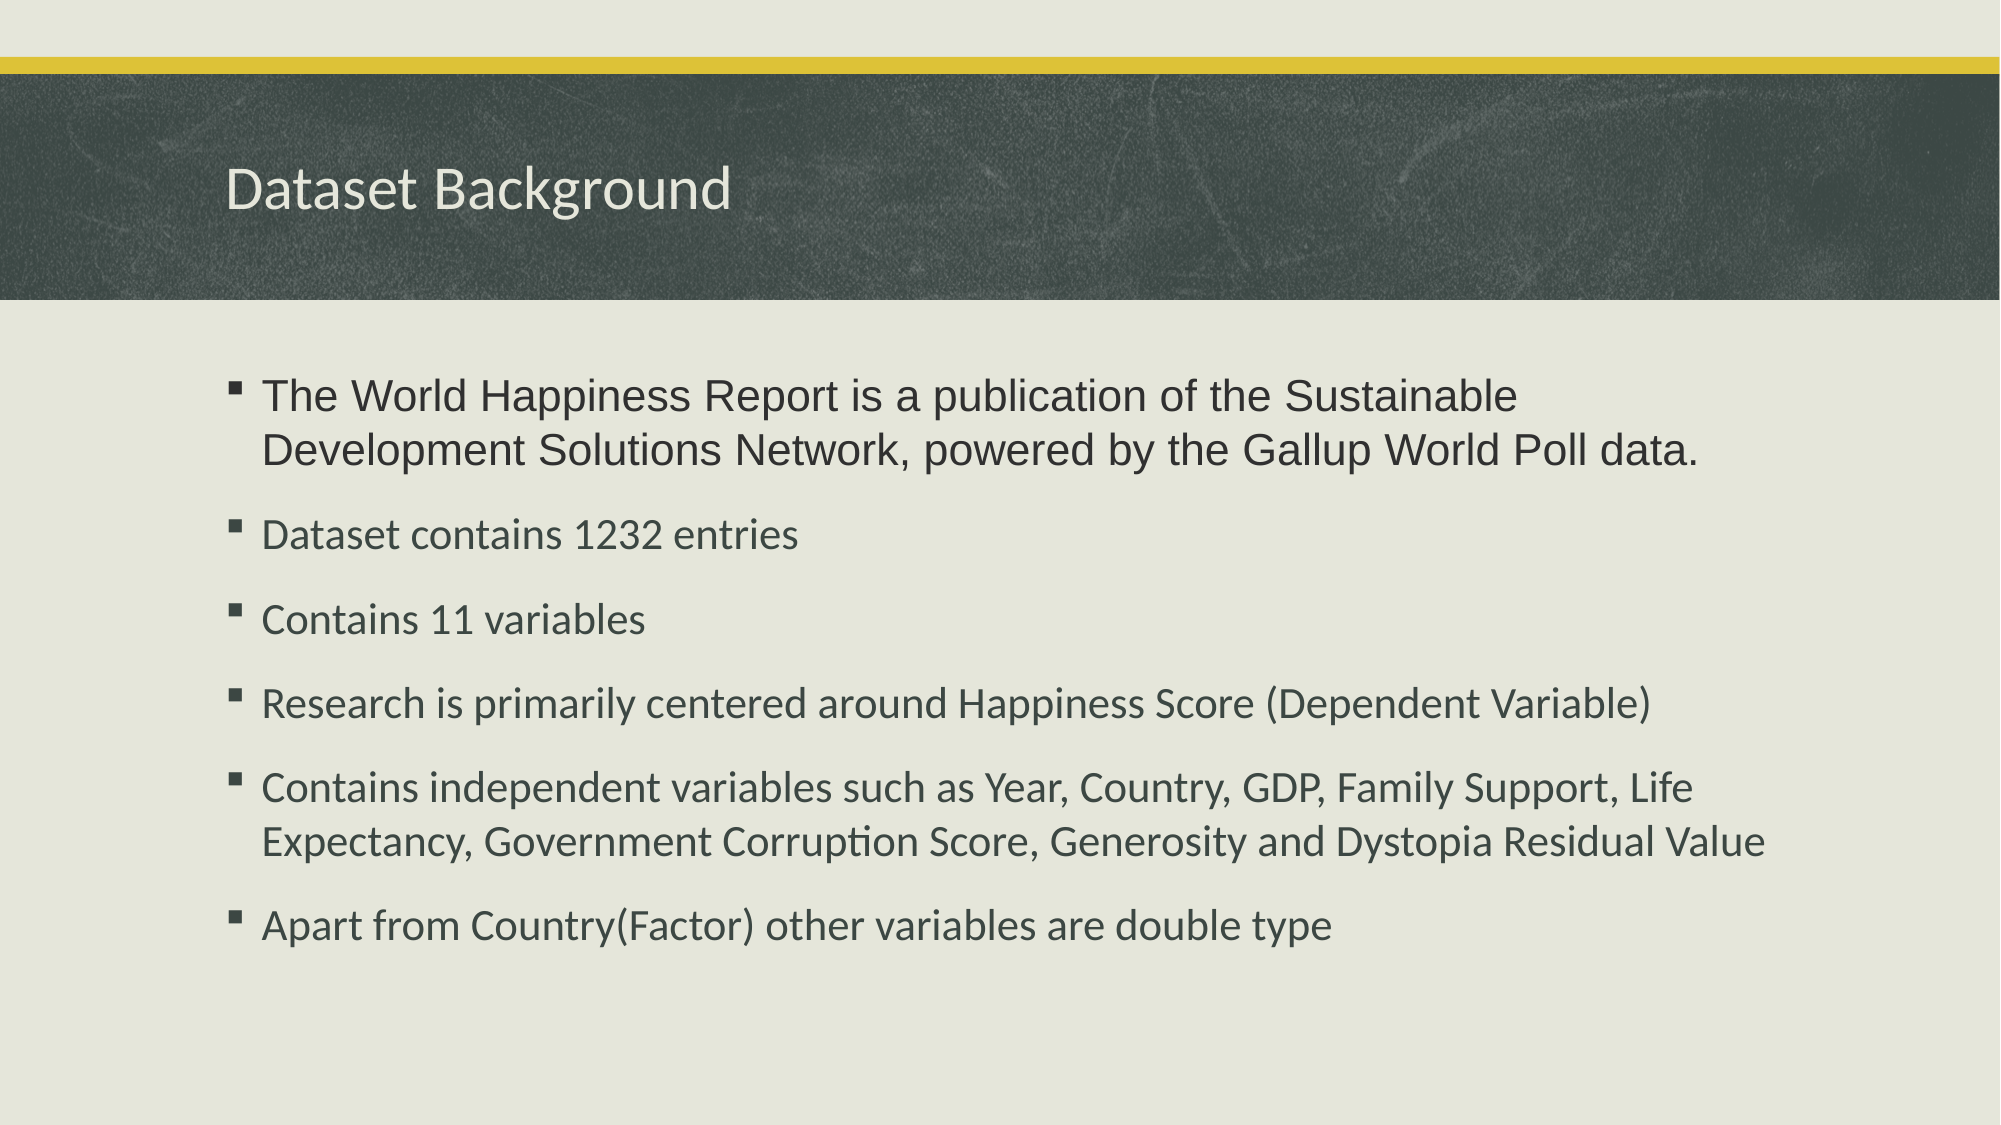

# Dataset Background
The World Happiness Report is a publication of the Sustainable Development Solutions Network, powered by the Gallup World Poll data.
Dataset contains 1232 entries
Contains 11 variables
Research is primarily centered around Happiness Score (Dependent Variable)
Contains independent variables such as Year, Country, GDP, Family Support, Life Expectancy, Government Corruption Score, Generosity and Dystopia Residual Value
Apart from Country(Factor) other variables are double type